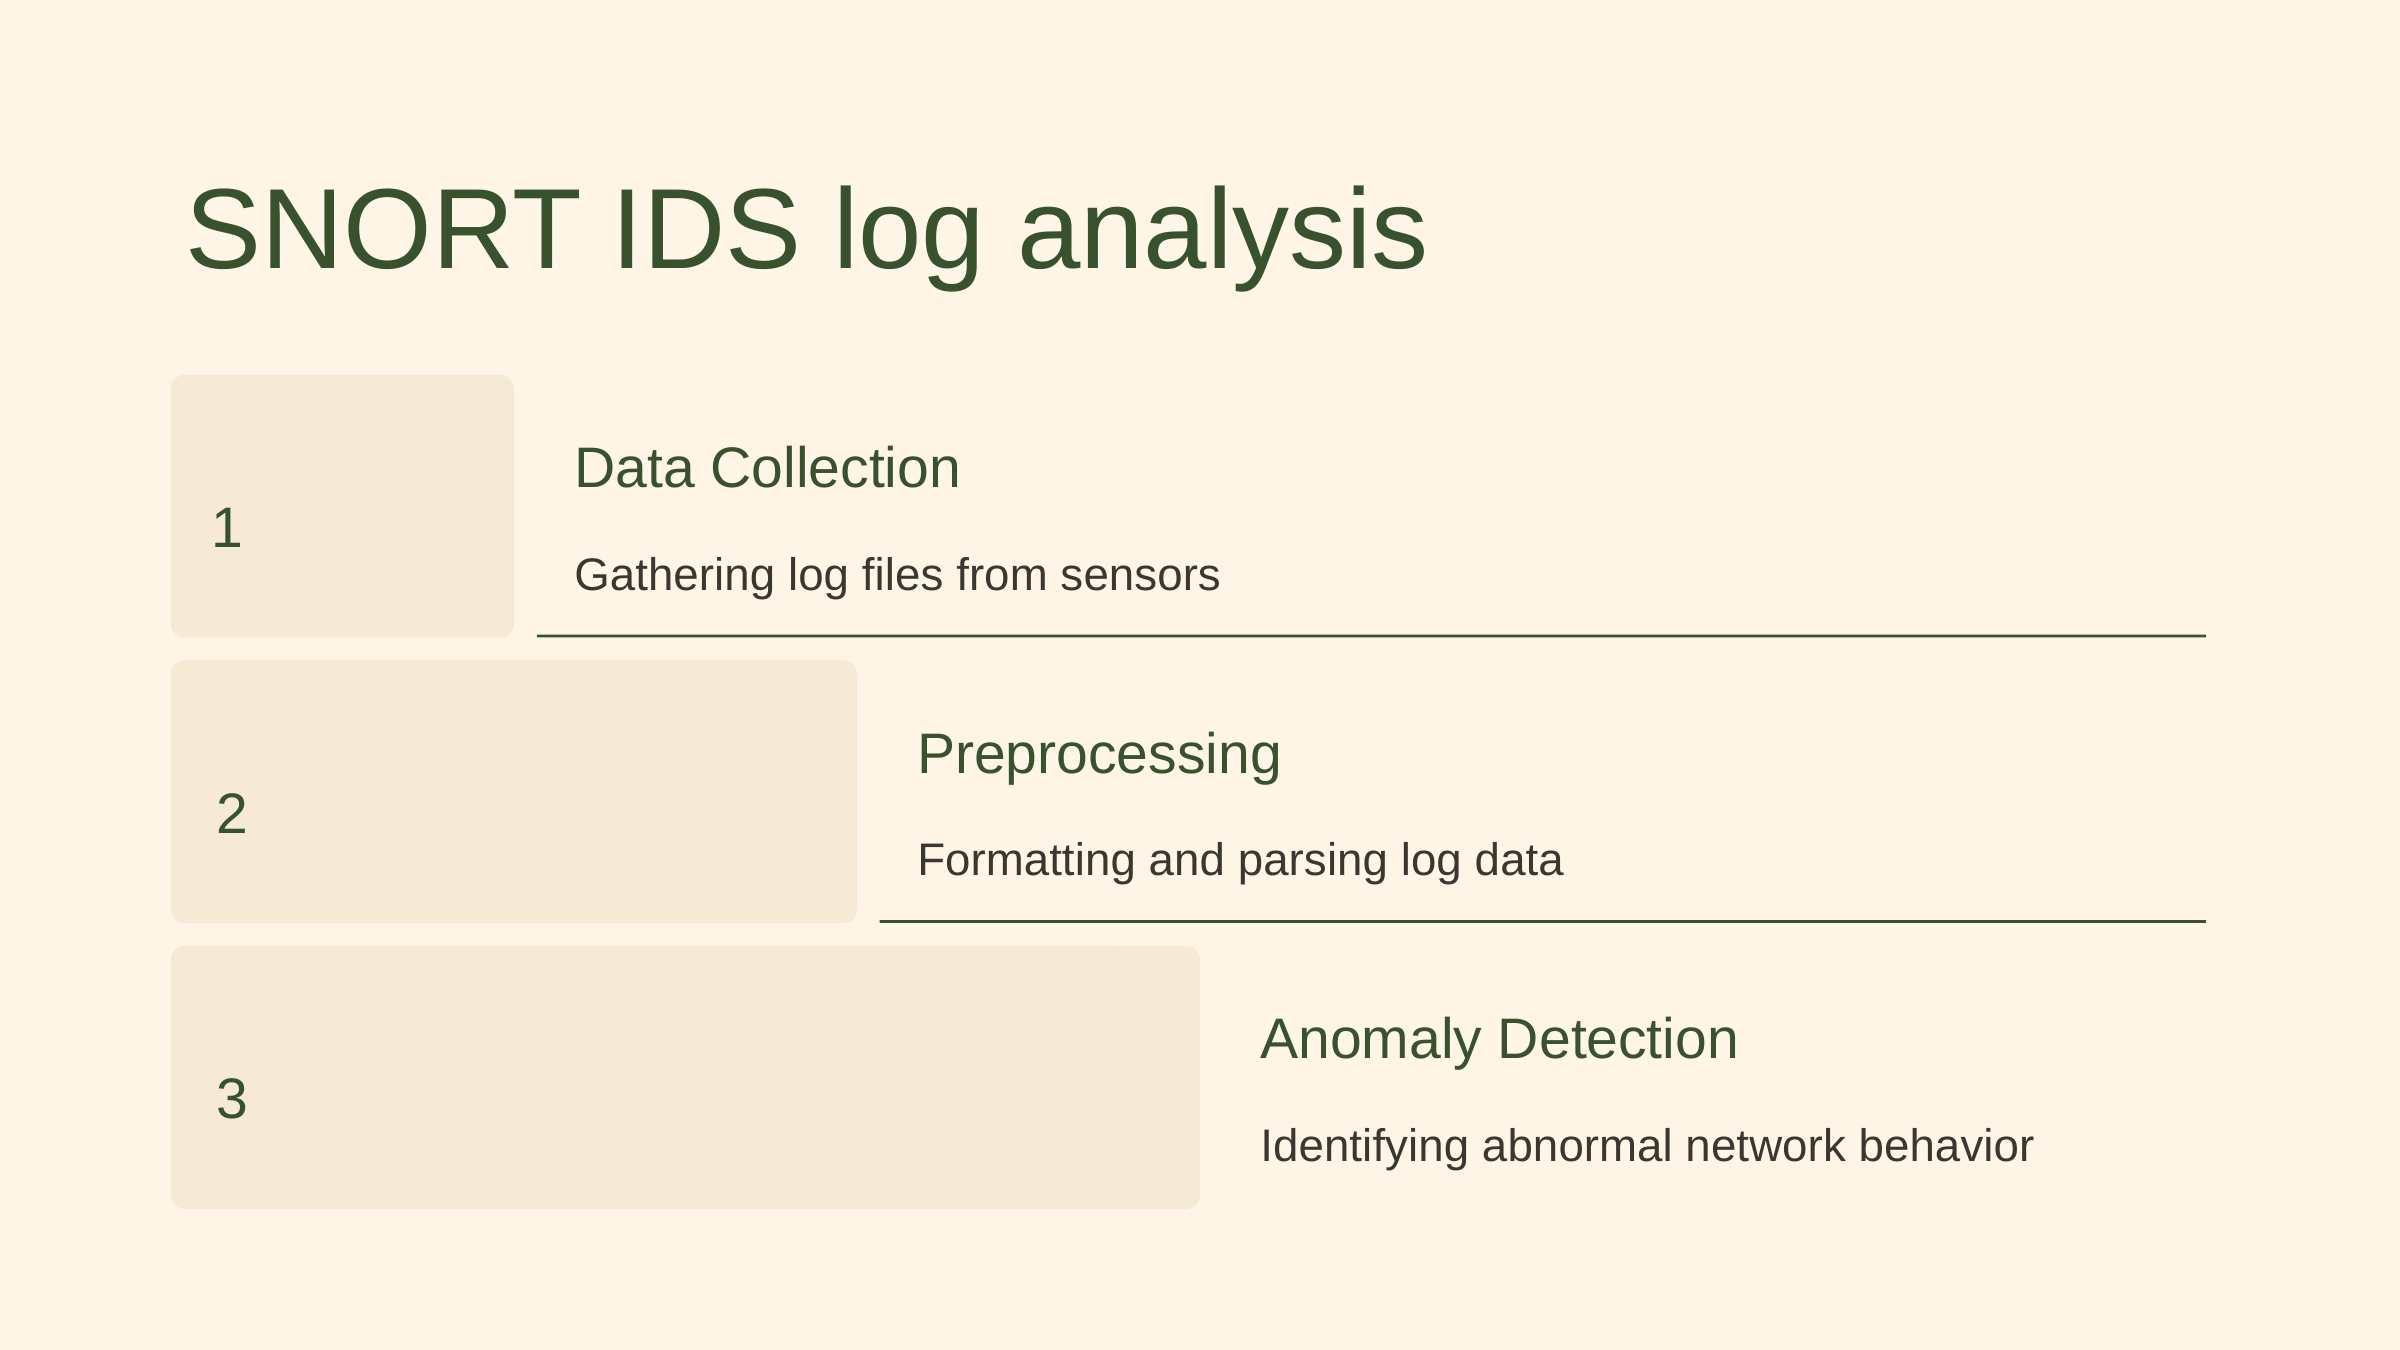

SNORT IDS log analysis

Data Collection
1
Gathering log files from sensors

Preprocessing
2
Formatting and parsing log data

Anomaly Detection
3
Identifying abnormal network behavior